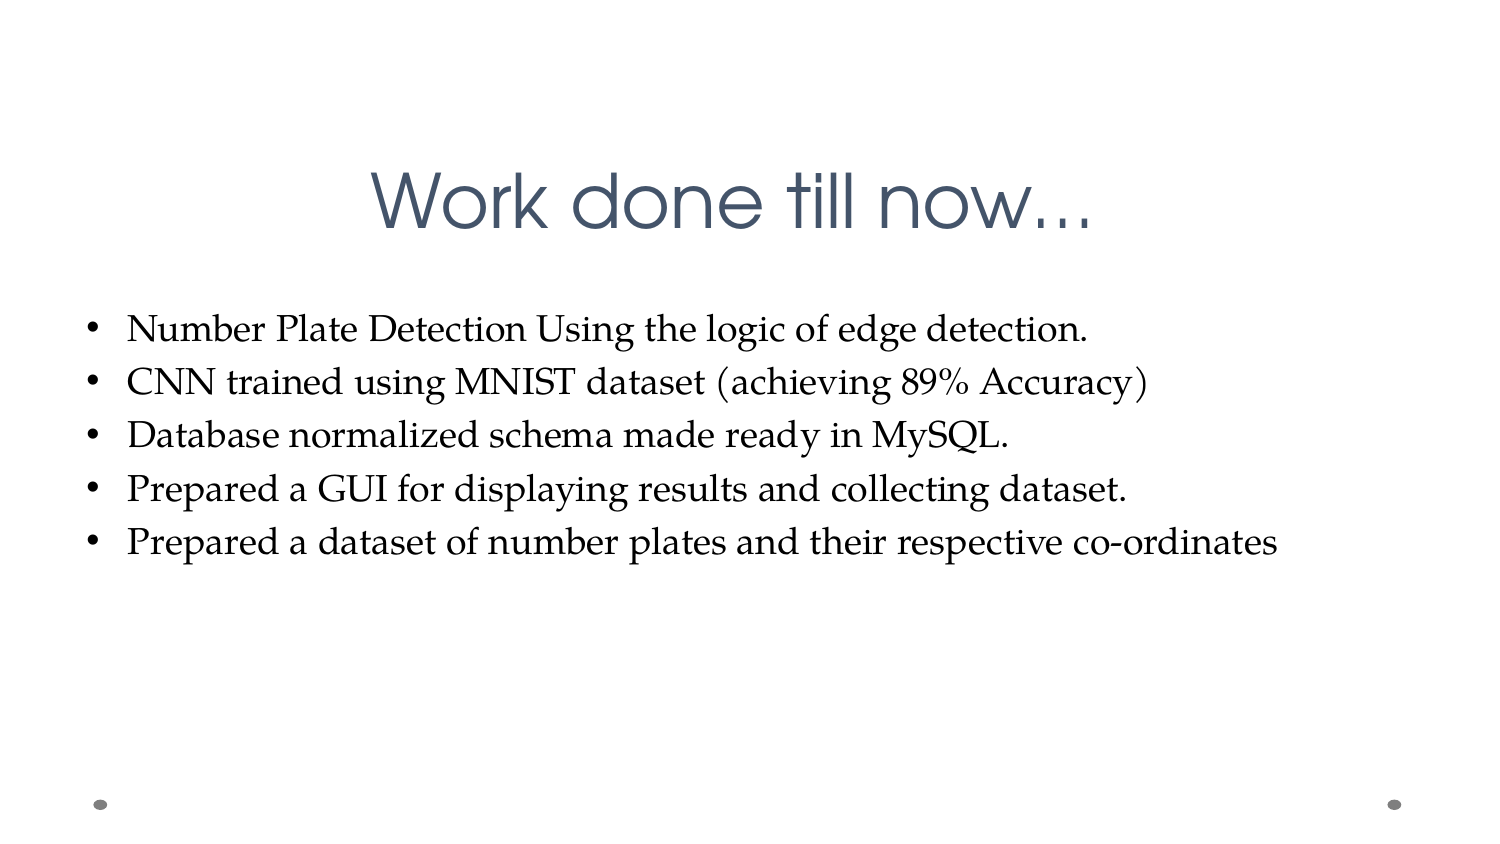

Work done till now…
Number Plate Detection Using the logic of edge detection.
CNN trained using MNIST dataset (achieving 89% Accuracy)
Database normalized schema made ready in MySQL.
Prepared a GUI for displaying results and collecting dataset.
Prepared a dataset of number plates and their respective co-ordinates